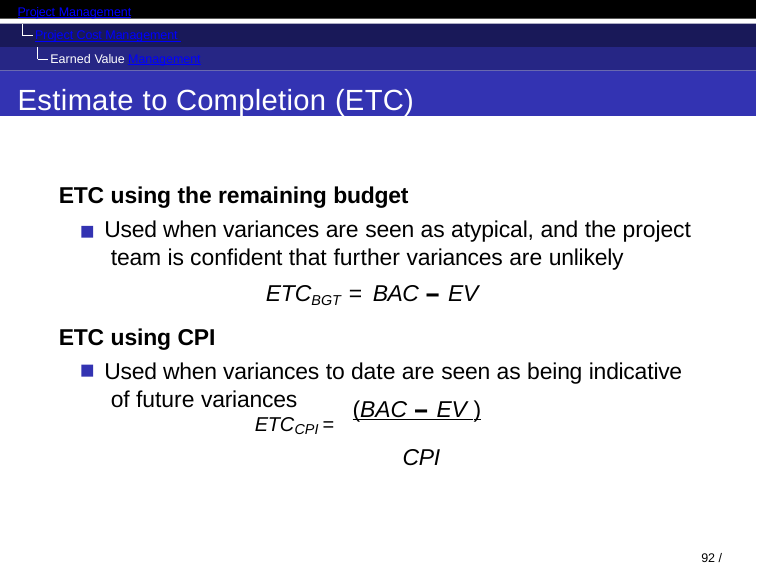

Project Management
Project Cost Management  Earned Value Management

Estimate to Completion (ETC)
ETC using the remaining budget
Used when variances are seen as atypical, and the project  team is confident that further variances are unlikely
ETCBGT  = BAC − EV
ETC using CPI
Used when variances to date are seen as being indicative  of future variances
ETCCPI = (BAC − EV )
CPI

92 / 128